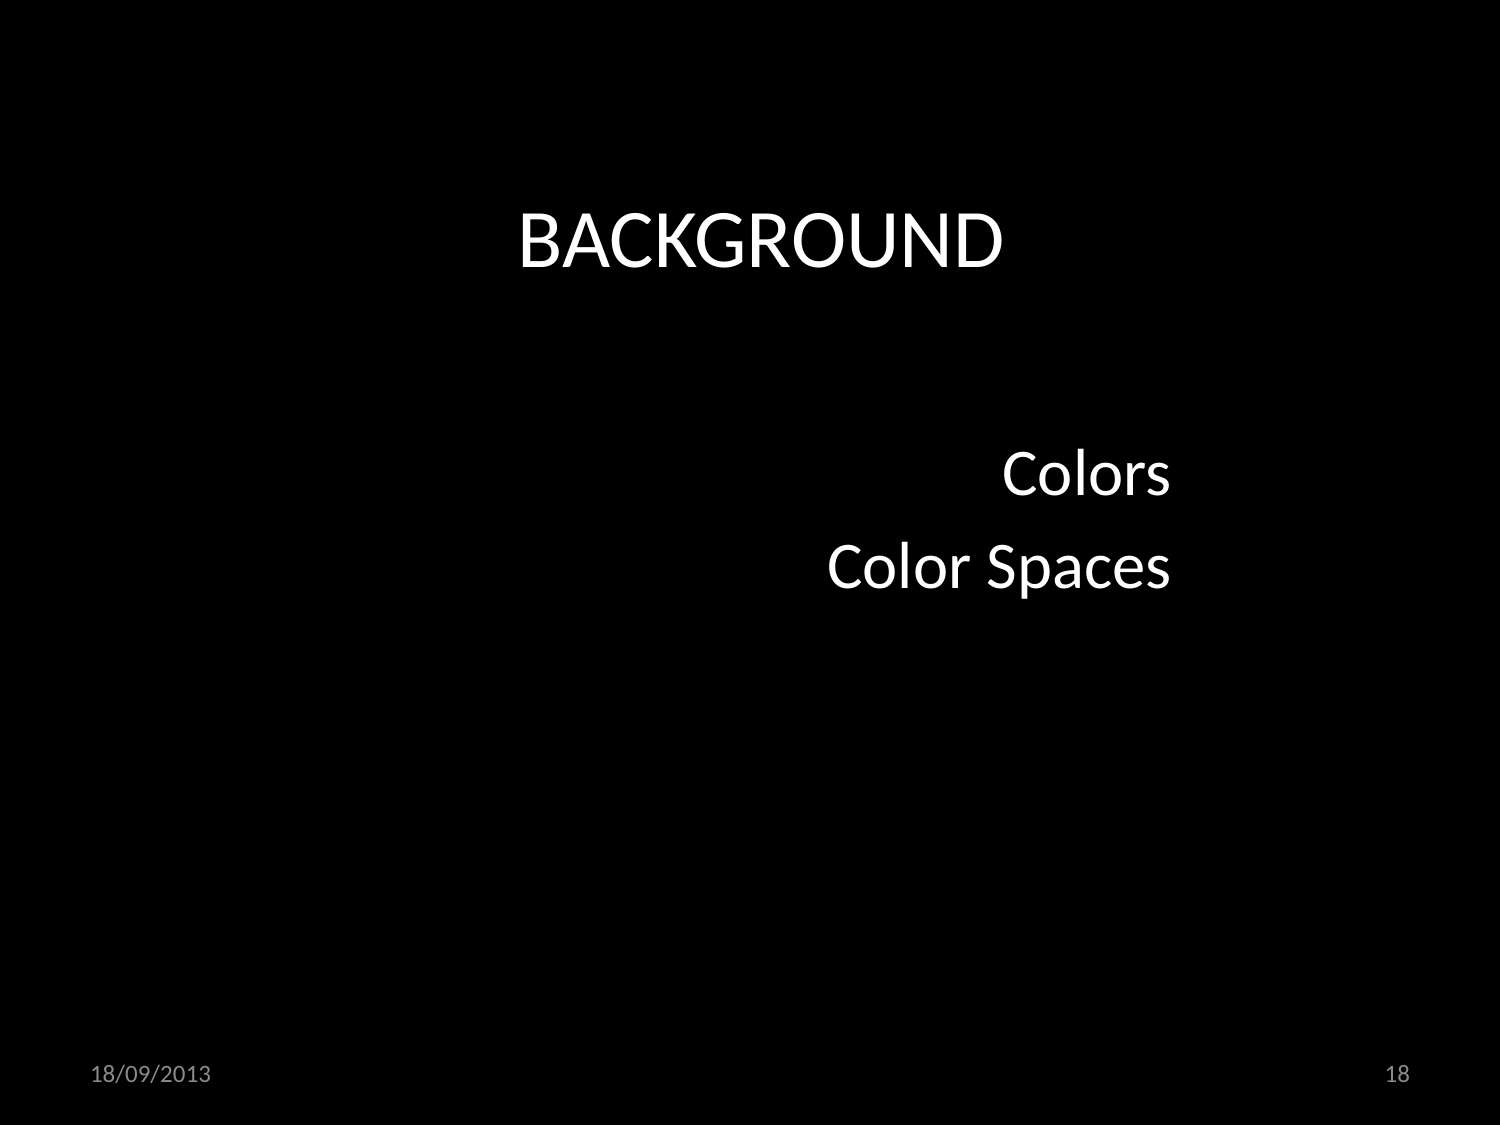

# Background
Colors
Color Spaces

18/09/2013
18